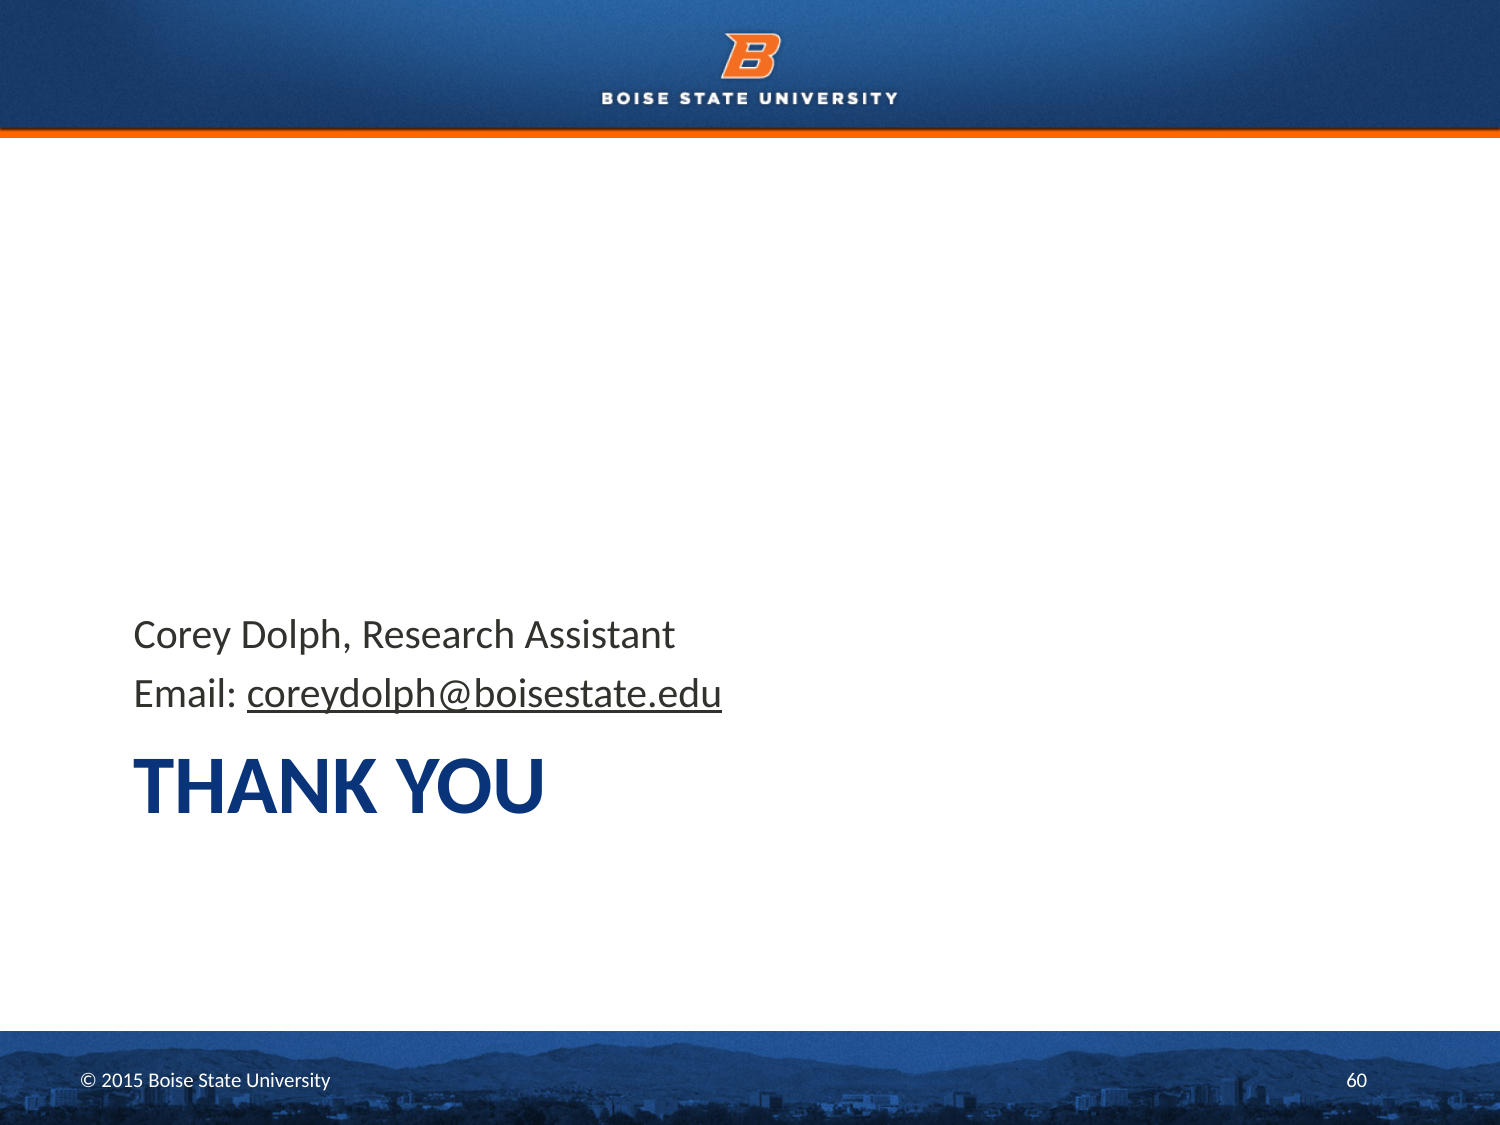

Corey Dolph, Research Assistant
Email: coreydolph@boisestate.edu
# Thank You